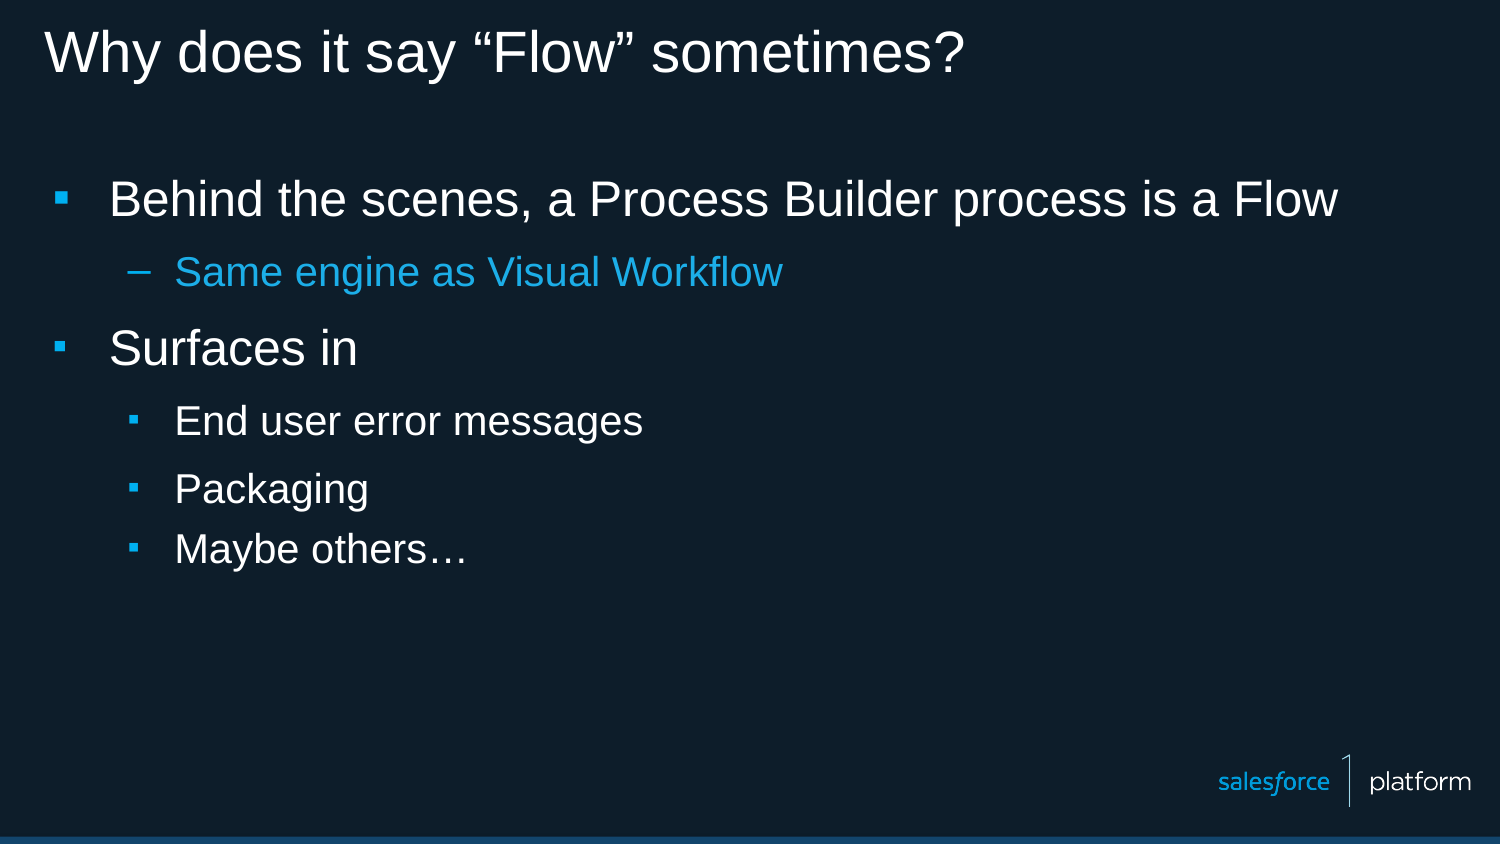

# Why does it say “Flow” sometimes?
Behind the scenes, a Process Builder process is a Flow
Same engine as Visual Workflow
Surfaces in
End user error messages
Packaging
Maybe others…